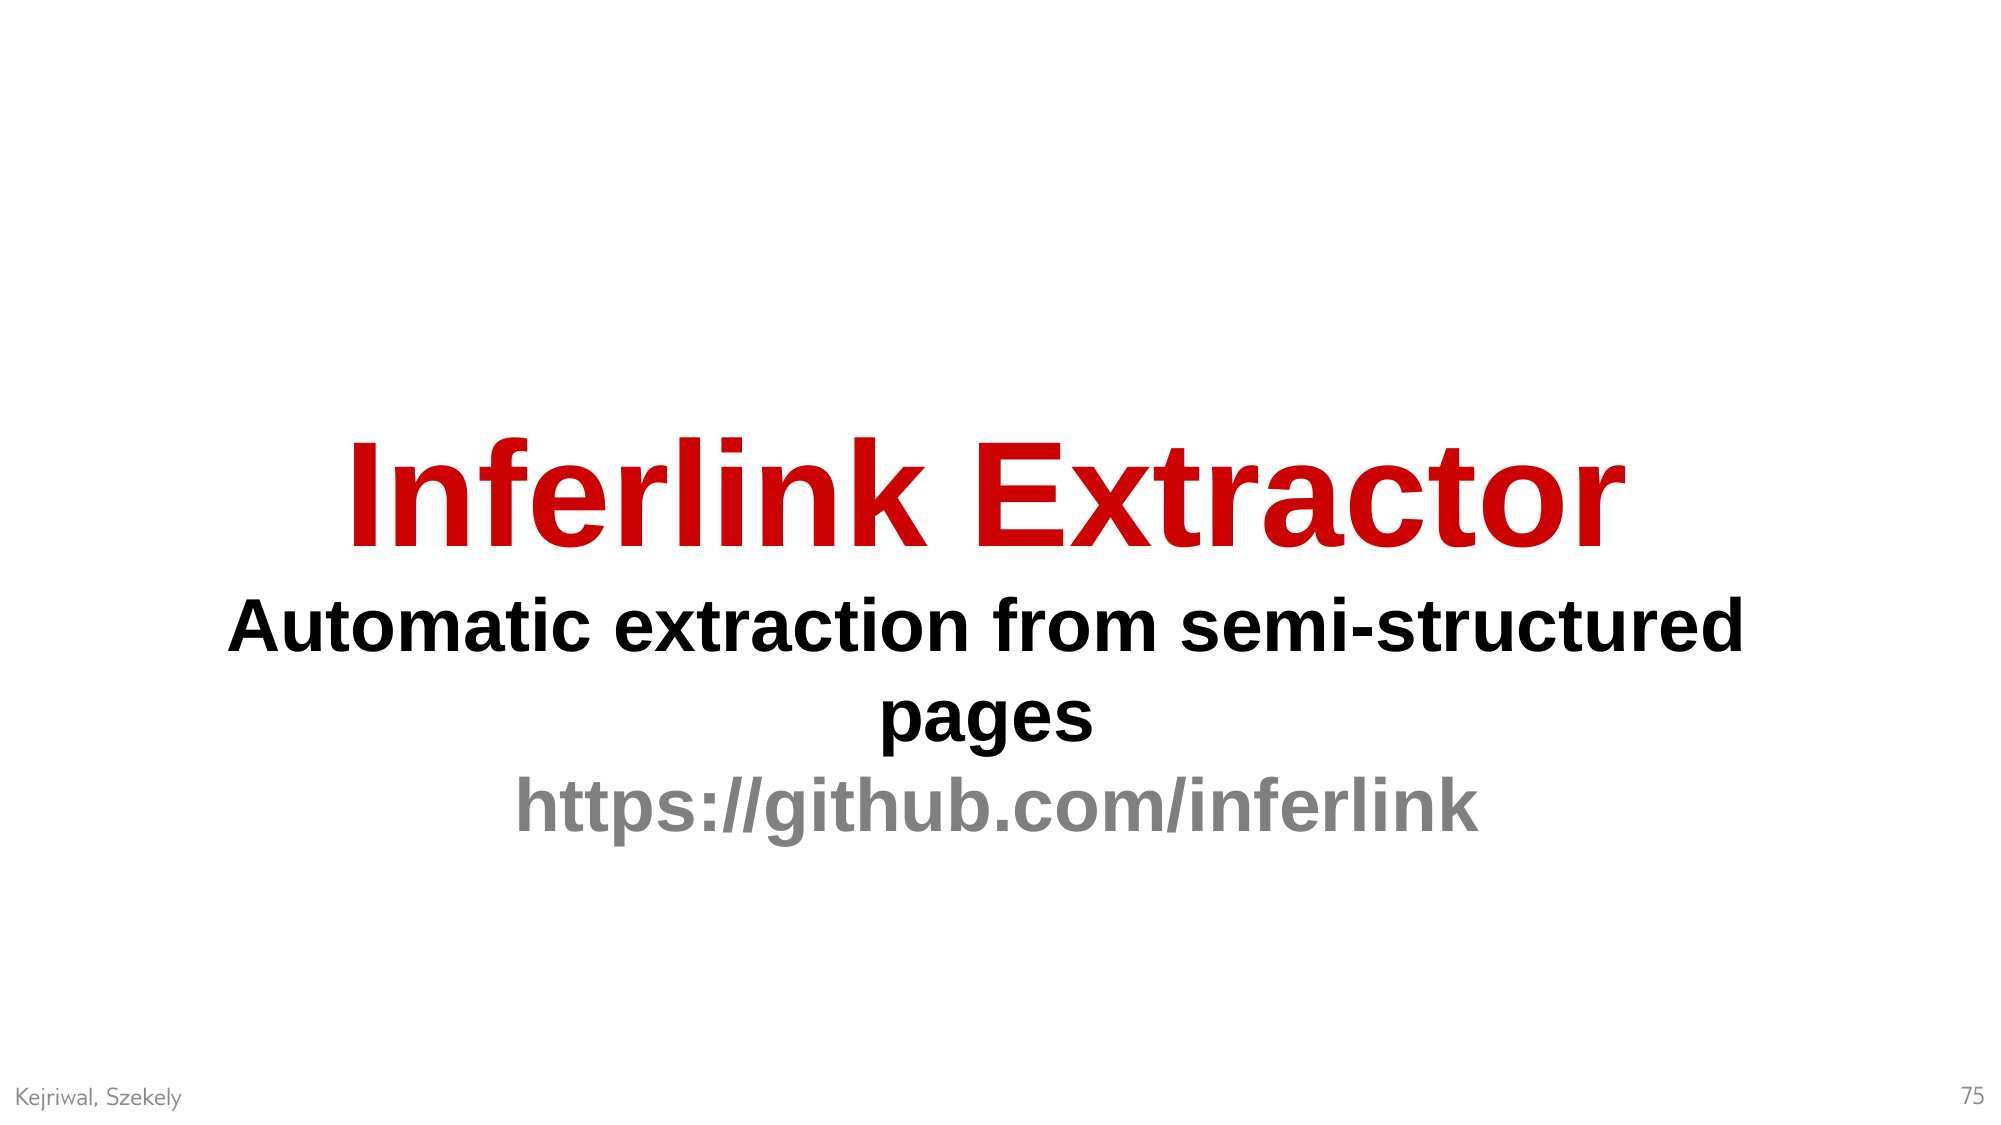

Inferlink Extractor
Automatic extraction from semi-structured pages
 https://github.com/inferlink
75
Kejriwal, Szekely